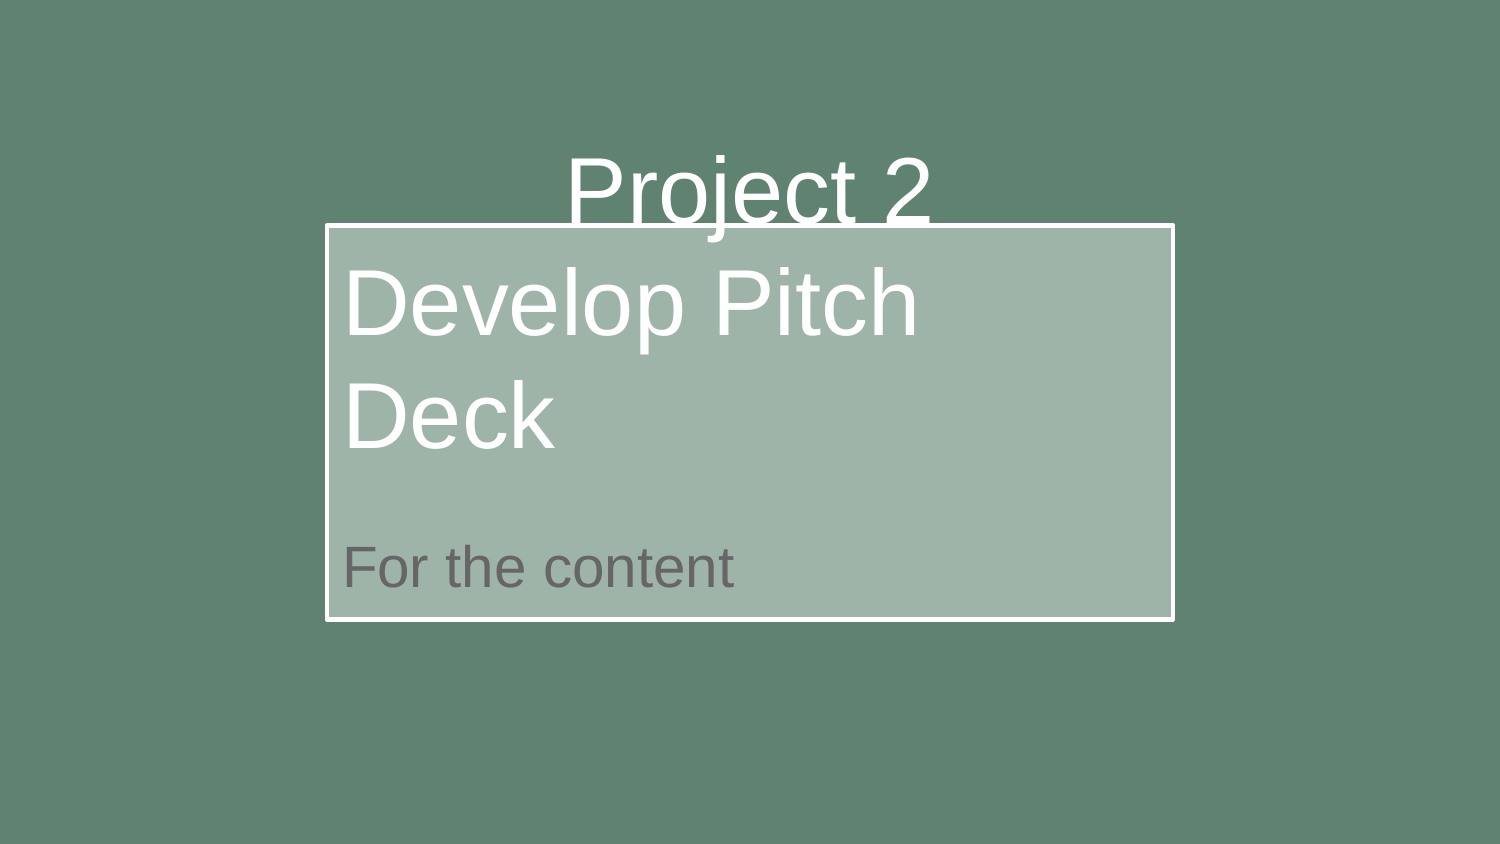

# Project 2
Develop Pitch Deck

For the content